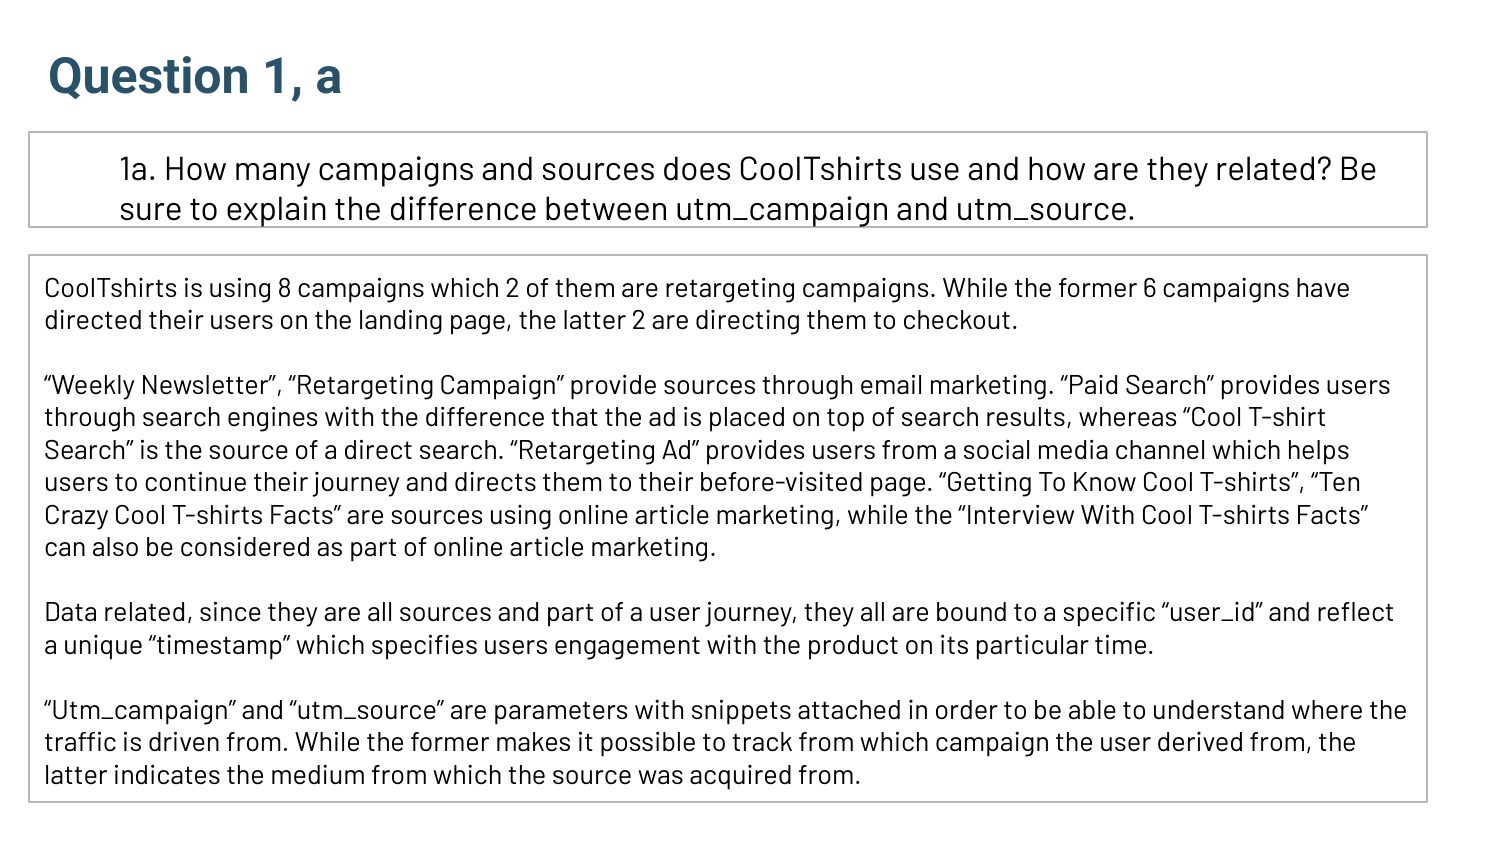

Question 1, a
1a. How many campaigns and sources does CoolTshirts use and how are they related? Be sure to explain the difference between utm_campaign and utm_source.
CoolTshirts is using 8 campaigns which 2 of them are retargeting campaigns. While the former 6 campaigns have directed their users on the landing page, the latter 2 are directing them to checkout.
“Weekly Newsletter”, “Retargeting Campaign” provide sources through email marketing. “Paid Search” provides users through search engines with the difference that the ad is placed on top of search results, whereas “Cool T-shirt Search” is the source of a direct search. “Retargeting Ad” provides users from a social media channel which helps users to continue their journey and directs them to their before-visited page. “Getting To Know Cool T-shirts”, “Ten Crazy Cool T-shirts Facts” are sources using online article marketing, while the “Interview With Cool T-shirts Facts” can also be considered as part of online article marketing.
Data related, since they are all sources and part of a user journey, they all are bound to a specific “user_id” and reflect a unique “timestamp” which specifies users engagement with the product on its particular time.
“Utm_campaign” and “utm_source” are parameters with snippets attached in order to be able to understand where the traffic is driven from. While the former makes it possible to track from which campaign the user derived from, the latter indicates the medium from which the source was acquired from.